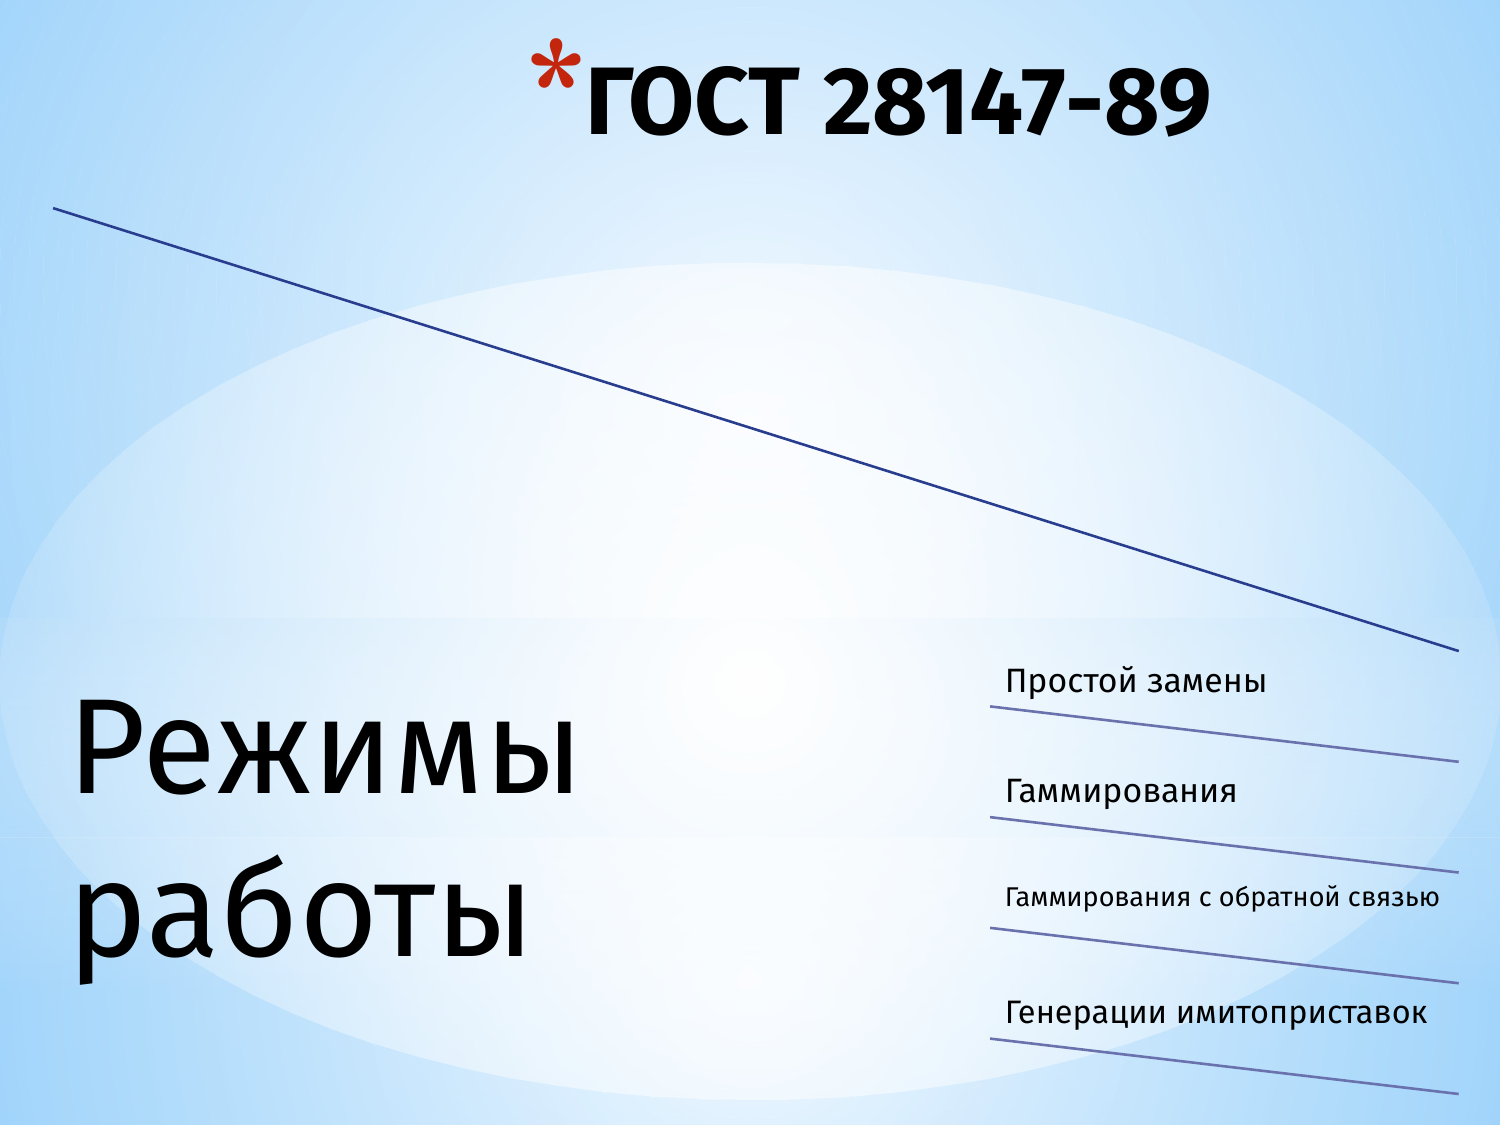

# ГОСТ 28147-89
Гаммирования
Гаммирования с обратной связью
Простой замены
Режимы работы
Генерации имитоприставок